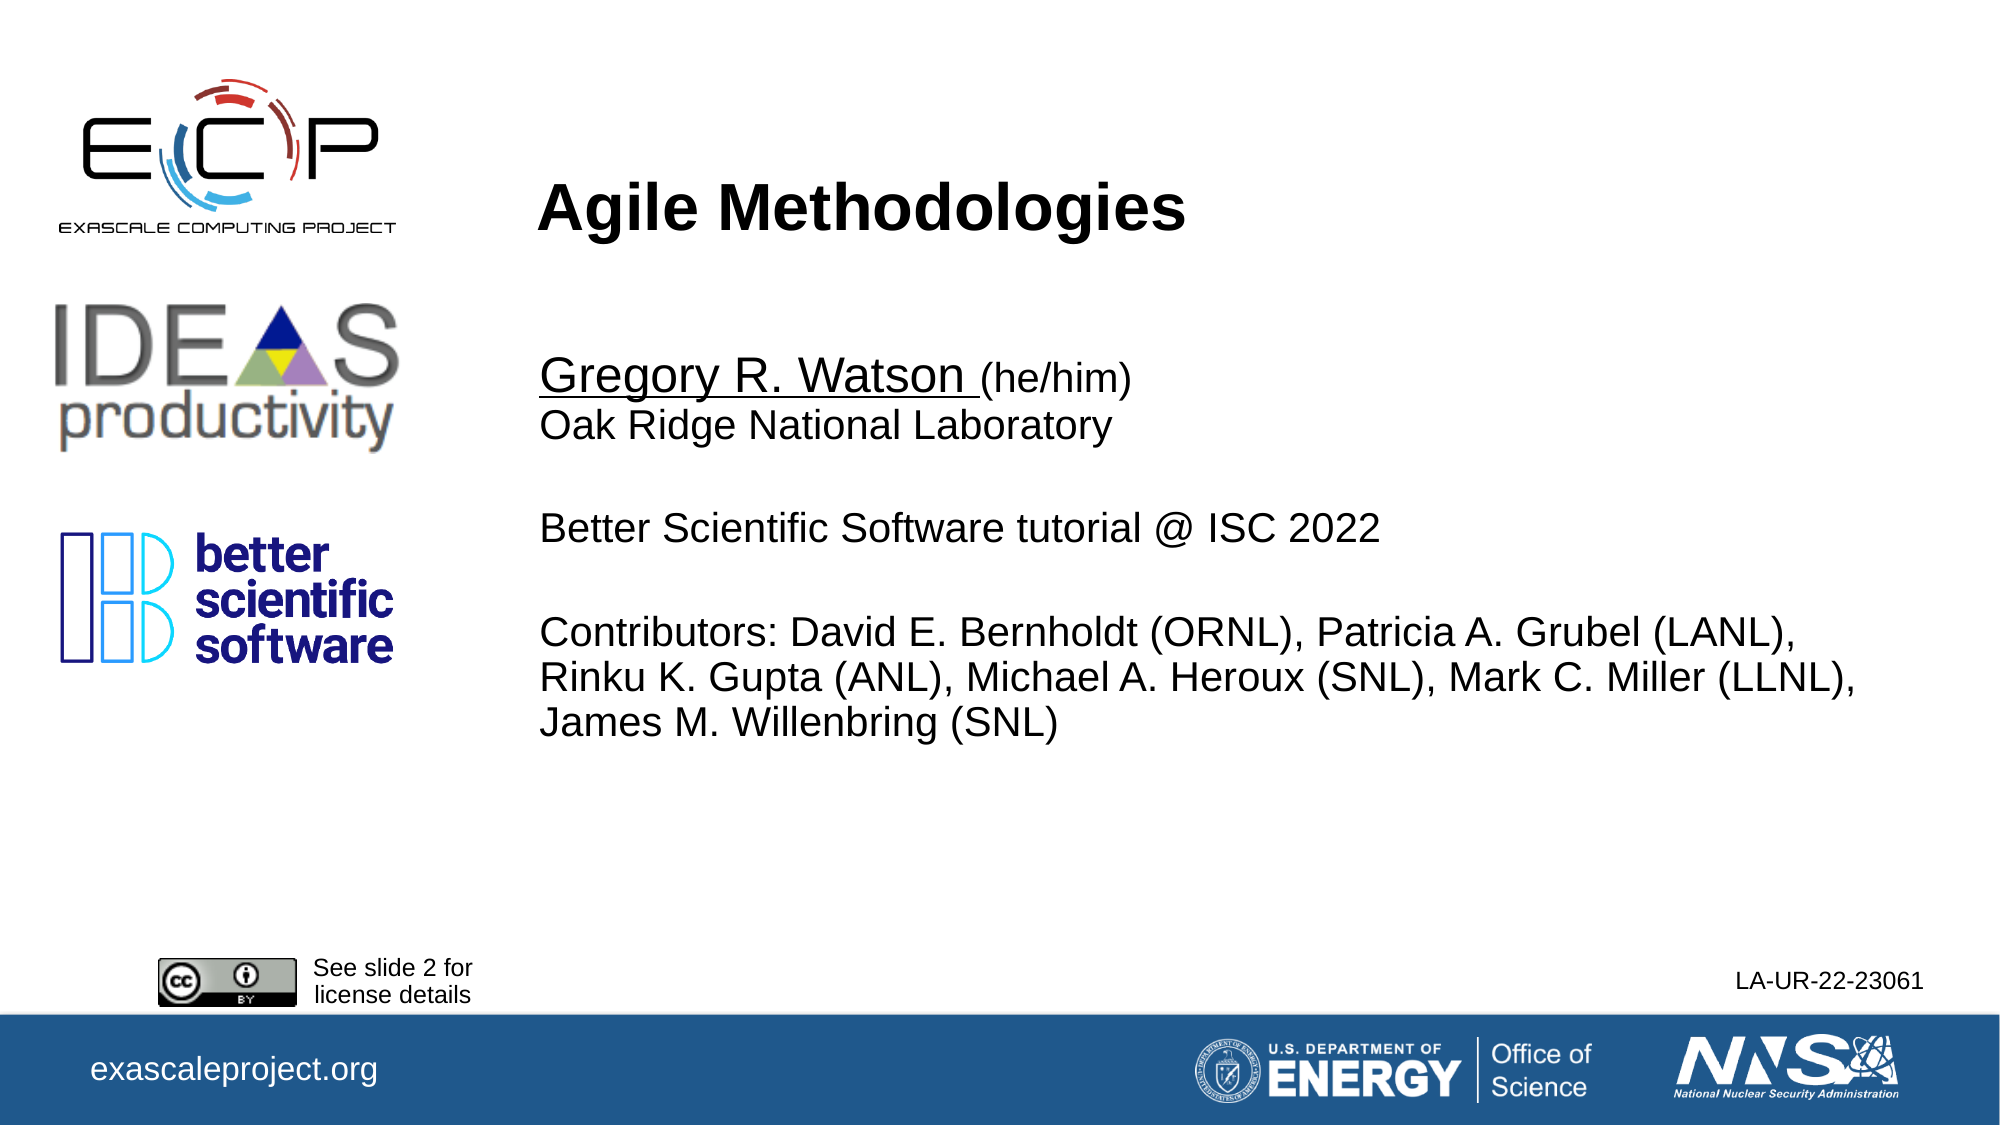

# Agile Methodologies
Gregory R. Watson (he/him)
Oak Ridge National Laboratory
Better Scientific Software tutorial @ ISC 2022
Contributors: David E. Bernholdt (ORNL), Patricia A. Grubel (LANL), Rinku K. Gupta (ANL), Michael A. Heroux (SNL), Mark C. Miller (LLNL), James M. Willenbring (SNL)
LA-UR-22-23061